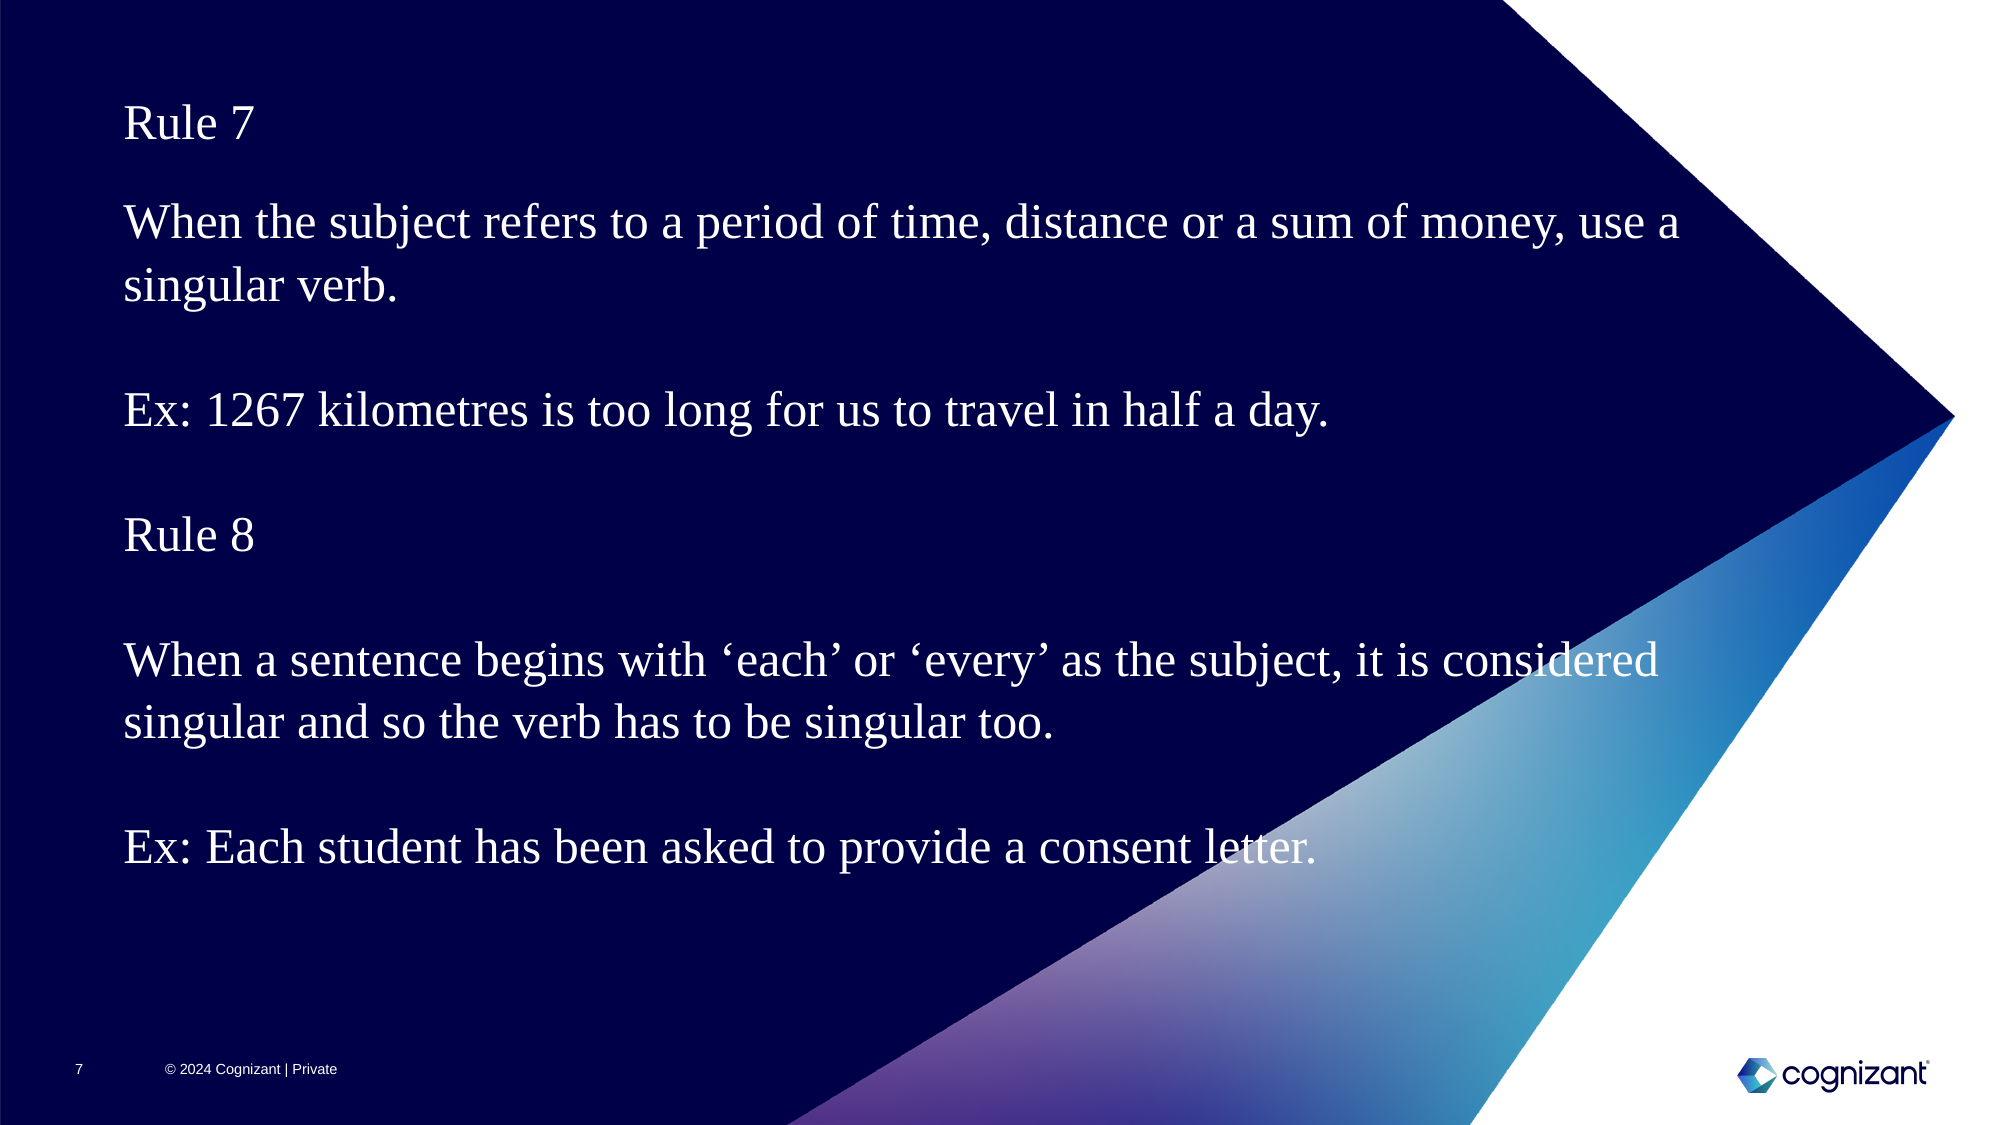

Rule 7

When the subject refers to a period of time, distance or a sum of money, use a
singular verb.

Ex: 1267 kilometres is too long for us to travel in half a day.

Rule 8

When a sentence begins with ‘each’ or ‘every’ as the subject, it is considered
singular and so the verb has to be singular too.

Ex: Each student has been asked to provide a consent letter.

7
© 2024 Cognizant | Private